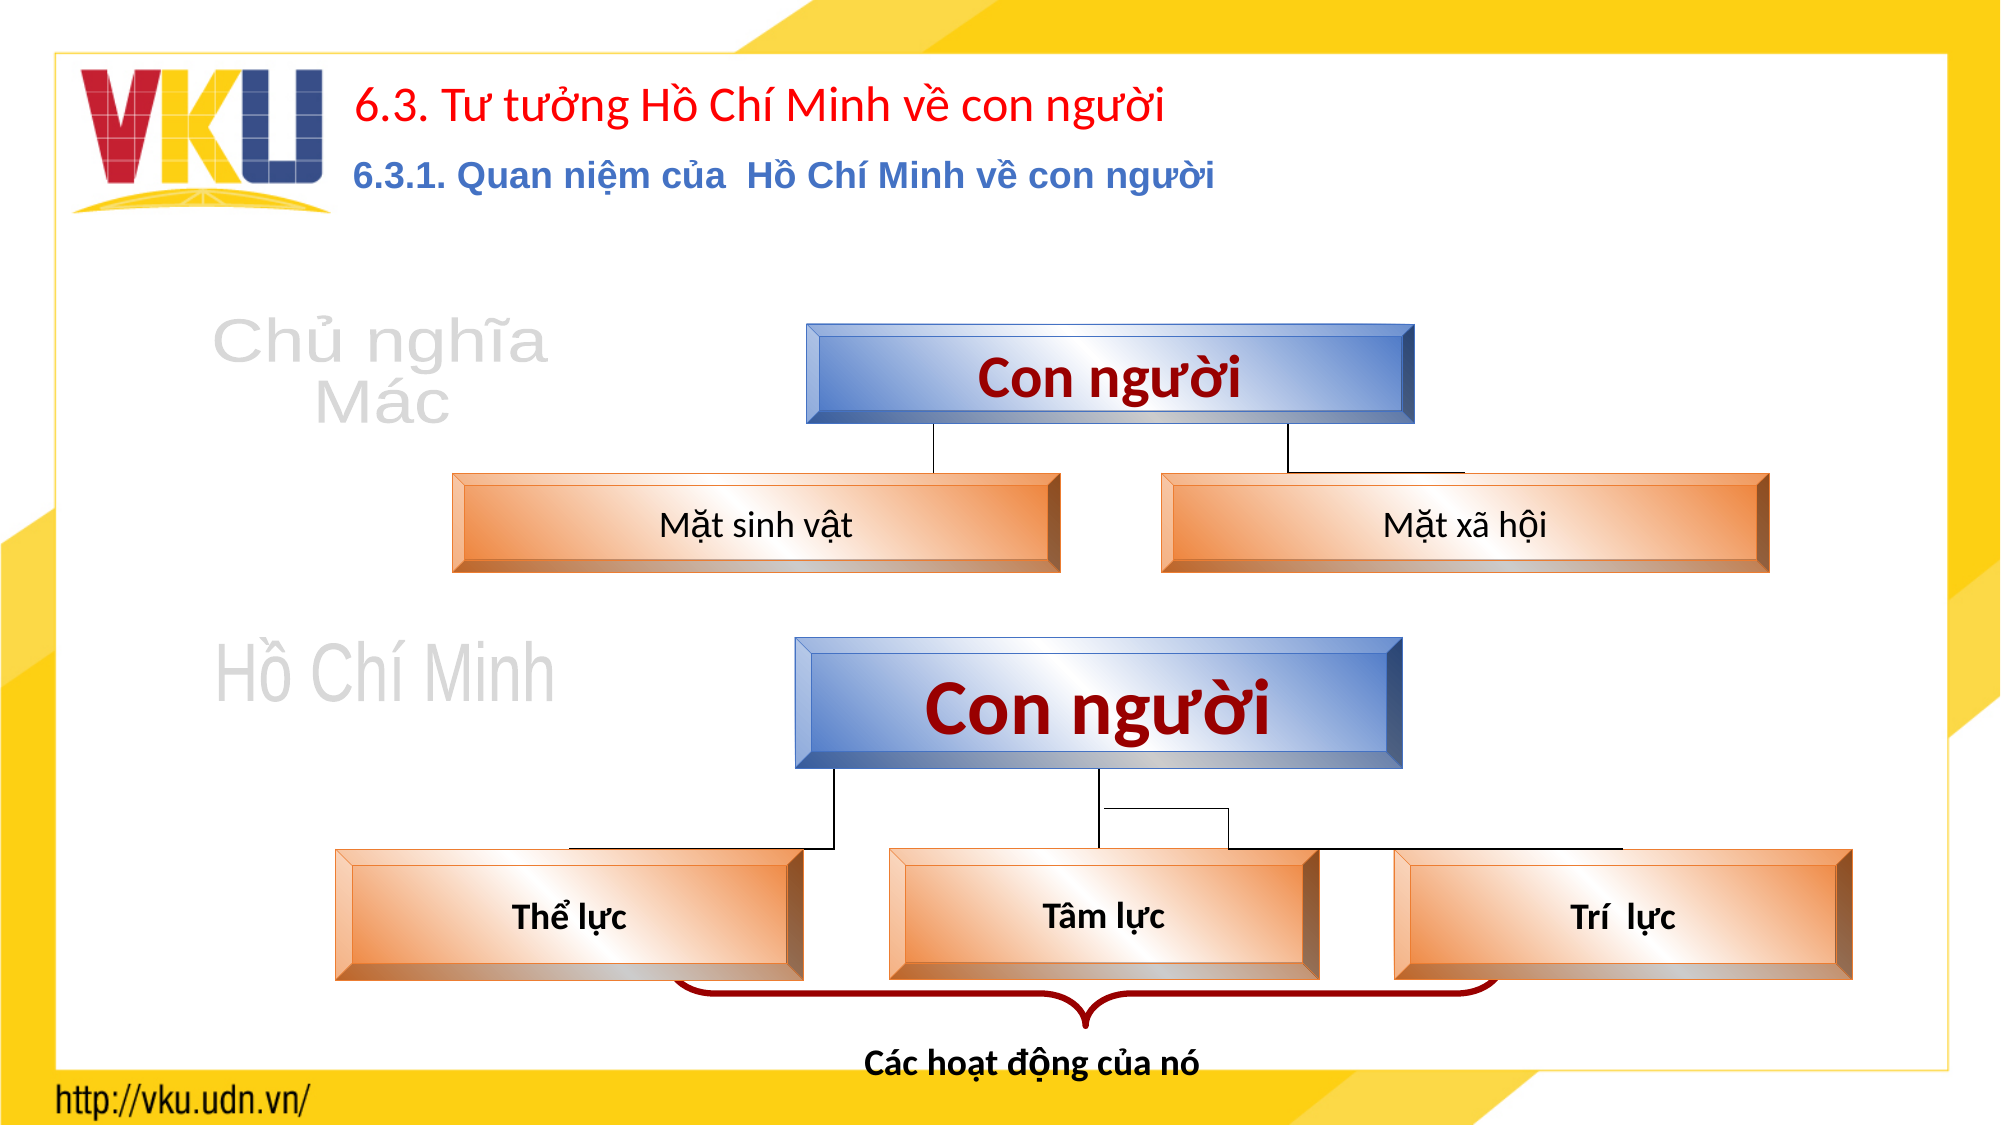

6.3. Tư tưởng Hồ Chí Minh về con người
6.3.1. Quan niệm của  Hồ Chí Minh về con người
Chủ nghĩa
Mác
Con người
Mặt sinh vật
Mặt xã hội

Hồ Chí Minh
Con người
Tâm lực
Thể lực
Trí  lực
Các hoạt động của nó